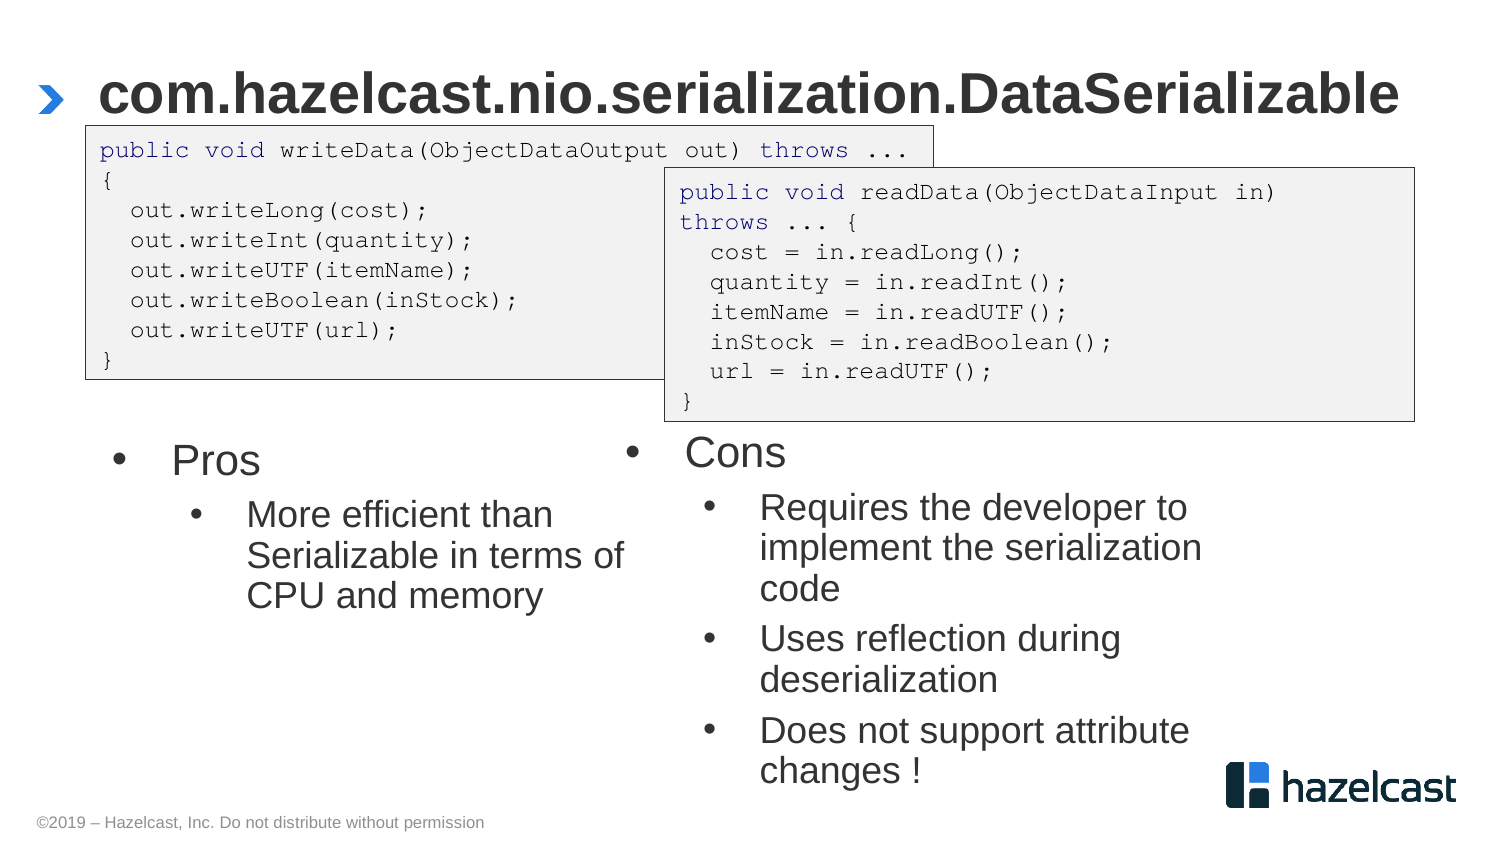

# com.hazelcast.nio.serialization.DataSerializable
public void writeData(ObjectDataOutput out) throws ... {
  out.writeLong(cost);
  out.writeInt(quantity);
  out.writeUTF(itemName);
  out.writeBoolean(inStock);
  out.writeUTF(url);
}
public void readData(ObjectDataInput in) throws ... {
  cost = in.readLong();
  quantity = in.readInt();
  itemName = in.readUTF();
  inStock = in.readBoolean();
  url = in.readUTF();
}
Cons
Requires the developer to implement the serialization code
Uses reflection during deserialization
Does not support attribute changes !

Pros
More efficient than Serializable in terms of CPU and memory

©2019 – Hazelcast, Inc. Do not distribute without permission